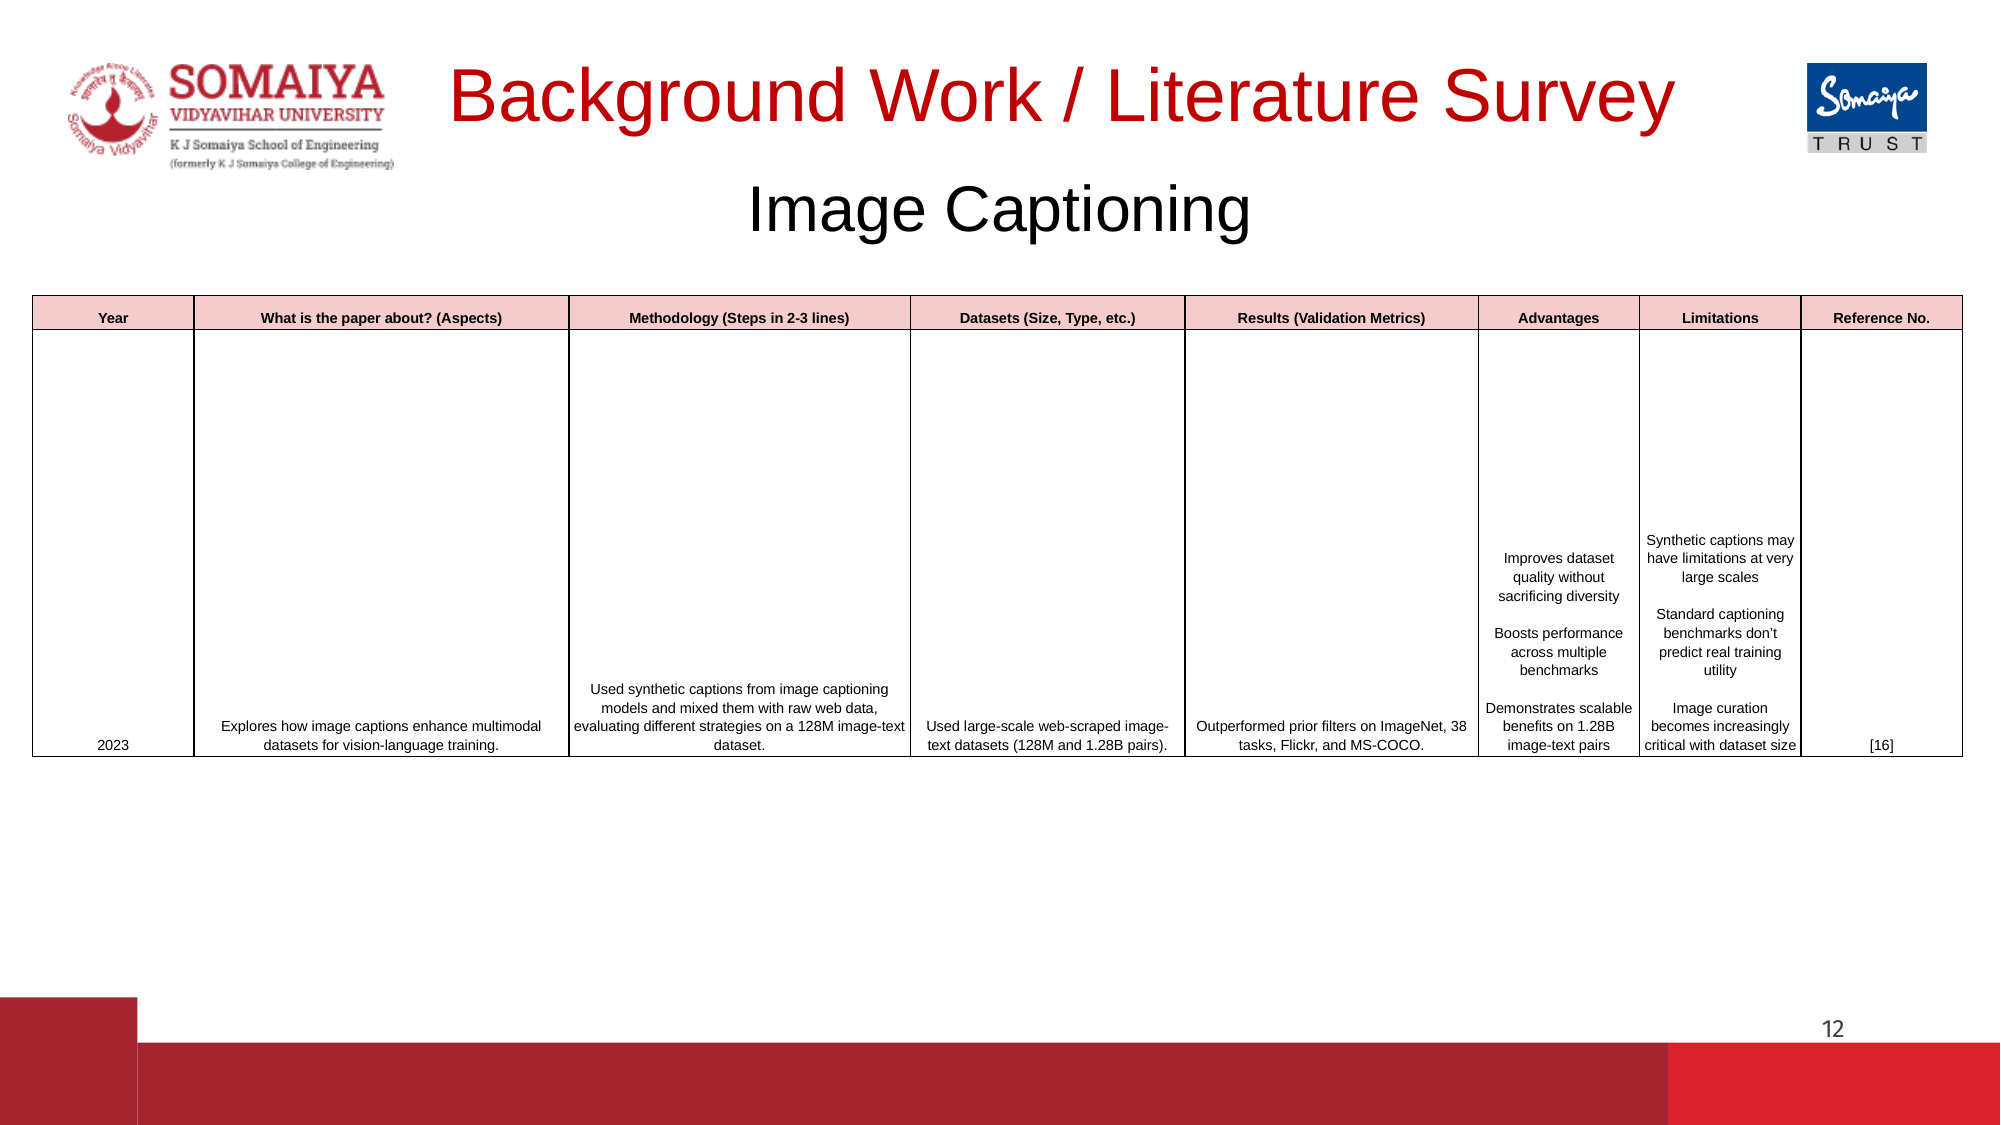

# Background Work / Literature Survey
Image Captioning
| Year | What is the paper about? (Aspects) | Methodology (Steps in 2-3 lines) | Datasets (Size, Type, etc.) | Results (Validation Metrics) | Advantages | Limitations | Reference No. |
| --- | --- | --- | --- | --- | --- | --- | --- |
| 2023 | Explores how image captions enhance multimodal datasets for vision-language training. | Used synthetic captions from image captioning models and mixed them with raw web data, evaluating different strategies on a 128M image-text dataset. | Used large-scale web-scraped image-text datasets (128M and 1.28B pairs). | Outperformed prior filters on ImageNet, 38 tasks, Flickr, and MS-COCO. | Improves dataset quality without sacrificing diversity Boosts performance across multiple benchmarks Demonstrates scalable benefits on 1.28B image-text pairs | Synthetic captions may have limitations at very large scales Standard captioning benchmarks don’t predict real training utility Image curation becomes increasingly critical with dataset size | [16] |
12